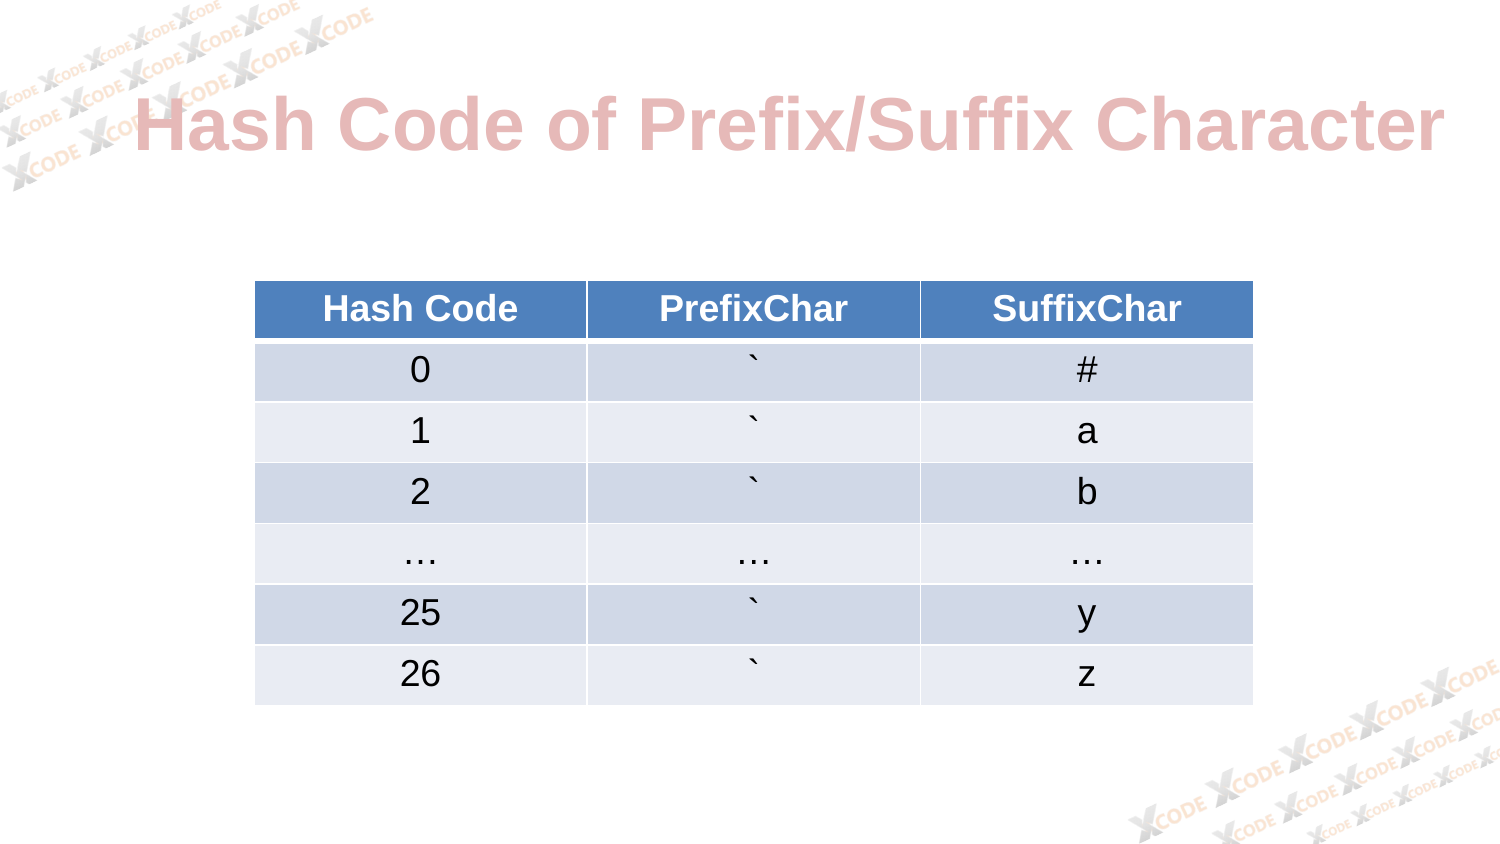

Hash Code of Prefix/Suffix Character
| Hash Code | PrefixChar | SuffixChar |
| --- | --- | --- |
| 0 | ` | # |
| 1 | ` | a |
| 2 | ` | b |
| … | … | … |
| 25 | ` | y |
| 26 | ` | z |